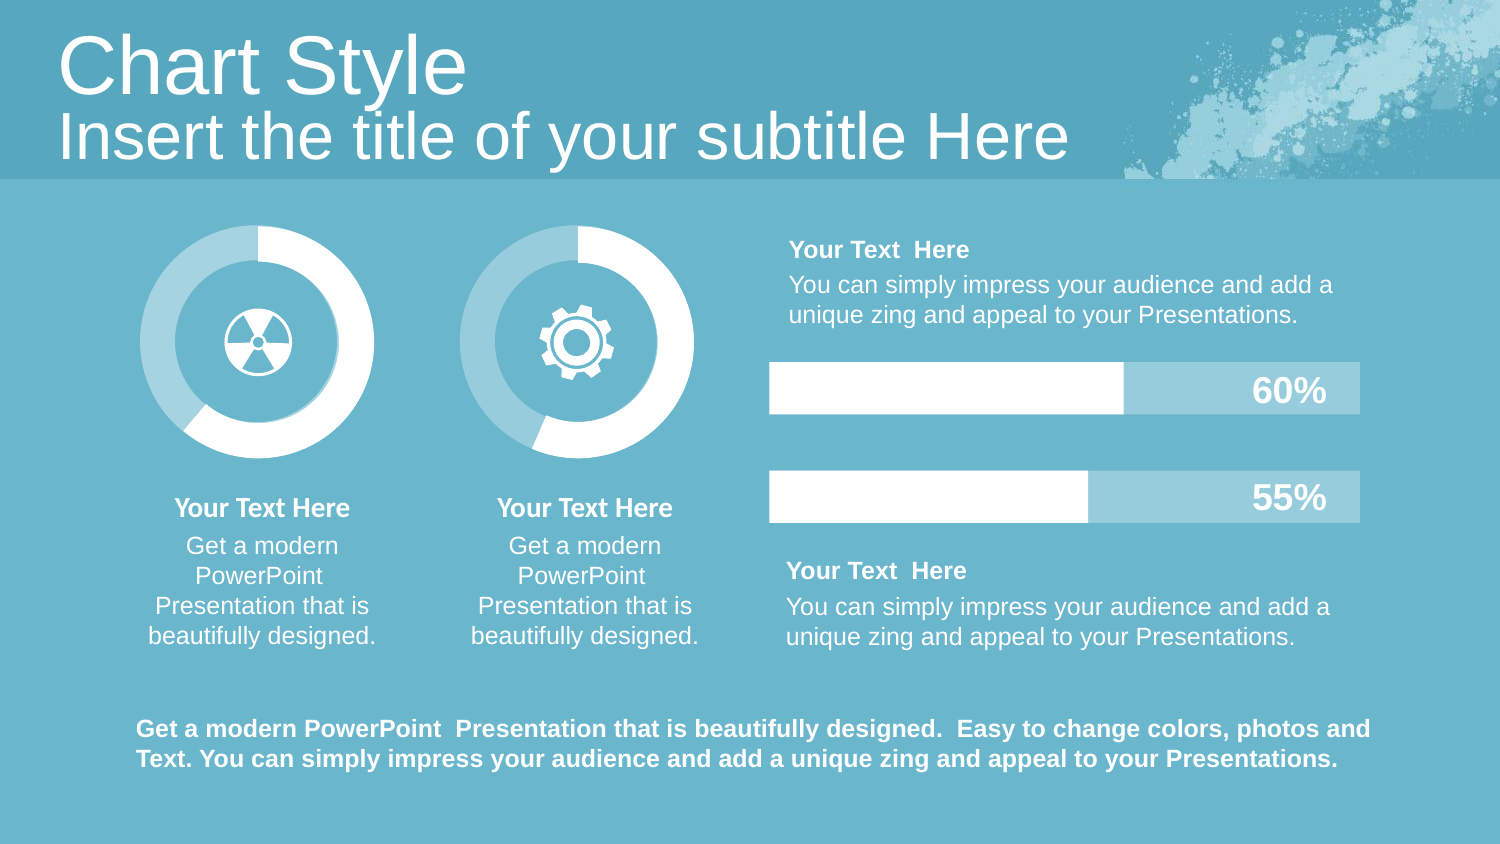

# Chart Style
Insert the title of your subtitle Here

Your Text  Here
You can simply impress your audience and add a unique zing and appeal to your Presentations.

60%

55%
Your Text Here
Get a modern PowerPoint  Presentation that is beautifully designed.
Your Text Here
Get a modern PowerPoint  Presentation that is beautifully designed.
Your Text  Here
You can simply impress your audience and add a unique zing and appeal to your Presentations.
Get a modern PowerPoint  Presentation that is beautifully designed.  Easy to change colors, photos and Text. You can simply impress your audience and add a unique zing and appeal to your Presentations.